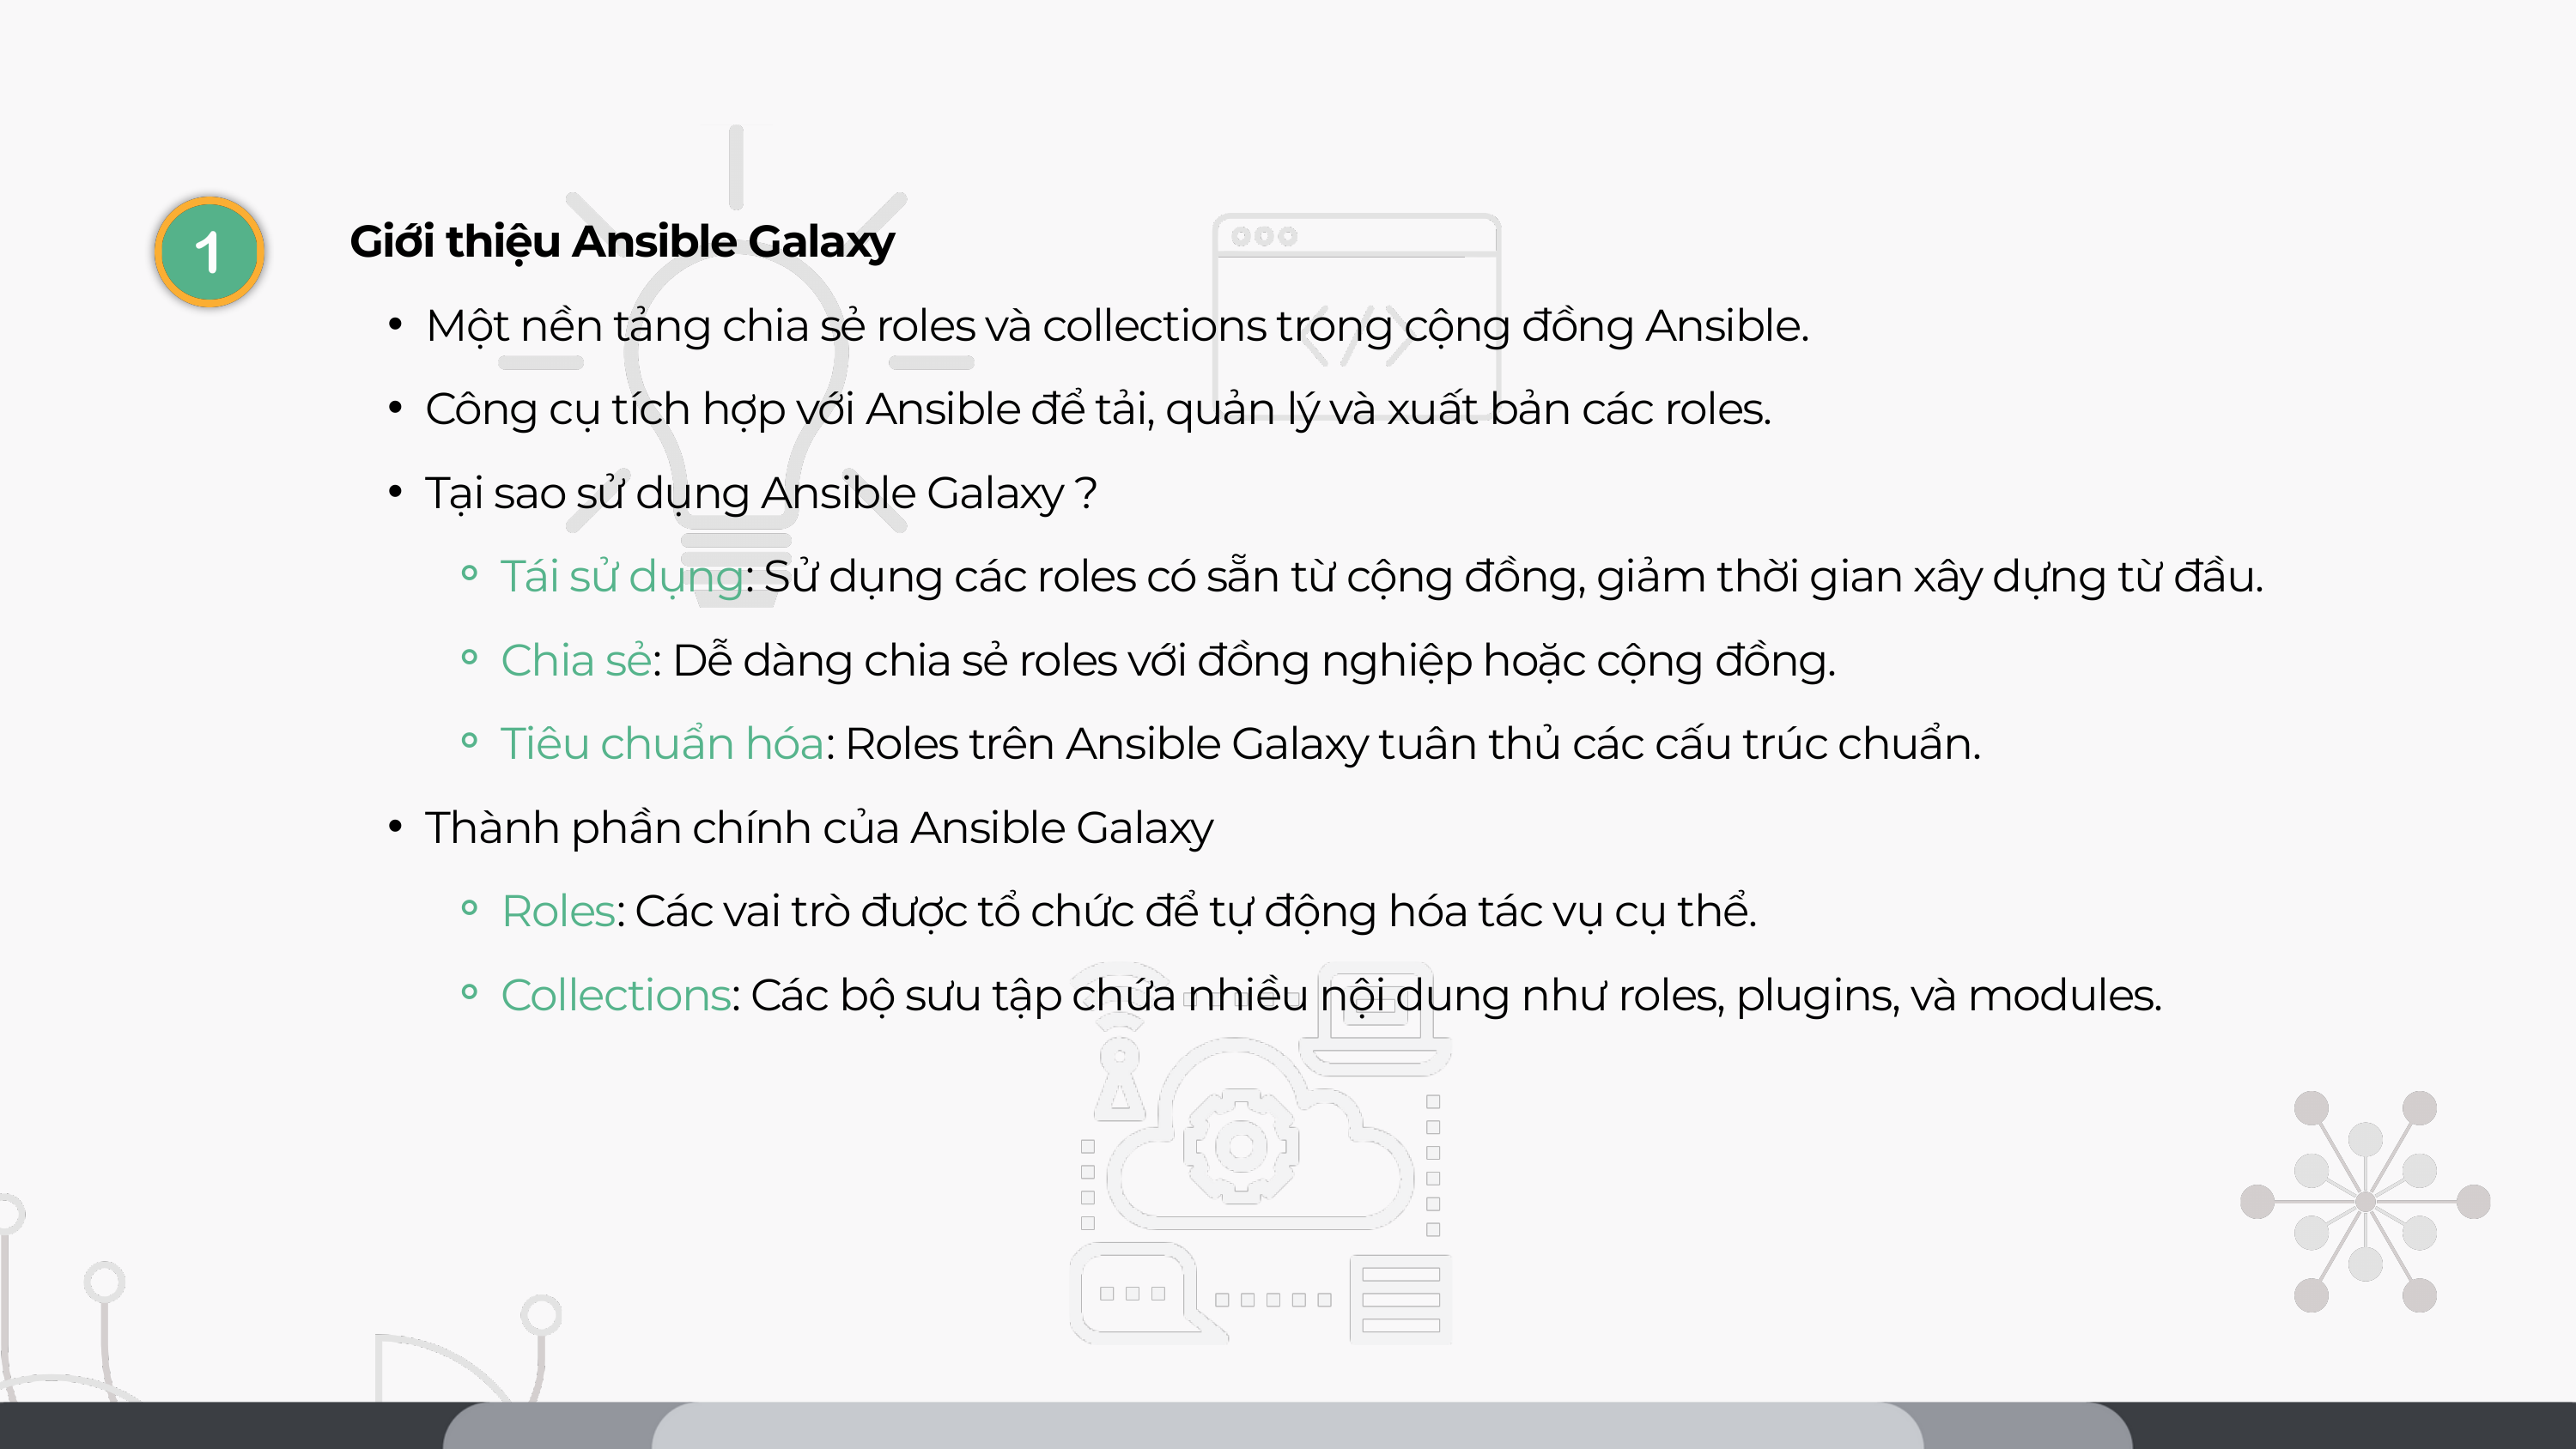

Giới thiệu Ansible Galaxy
Một nền tảng chia sẻ roles và collections trong cộng đồng Ansible.
Công cụ tích hợp với Ansible để tải, quản lý và xuất bản các roles.
Tại sao sử dụng Ansible Galaxy ?
Tái sử dụng: Sử dụng các roles có sẵn từ cộng đồng, giảm thời gian xây dựng từ đầu.
Chia sẻ: Dễ dàng chia sẻ roles với đồng nghiệp hoặc cộng đồng.
Tiêu chuẩn hóa: Roles trên Ansible Galaxy tuân thủ các cấu trúc chuẩn.
Thành phần chính của Ansible Galaxy
Roles: Các vai trò được tổ chức để tự động hóa tác vụ cụ thể.
Collections: Các bộ sưu tập chứa nhiều nội dung như roles, plugins, và modules.